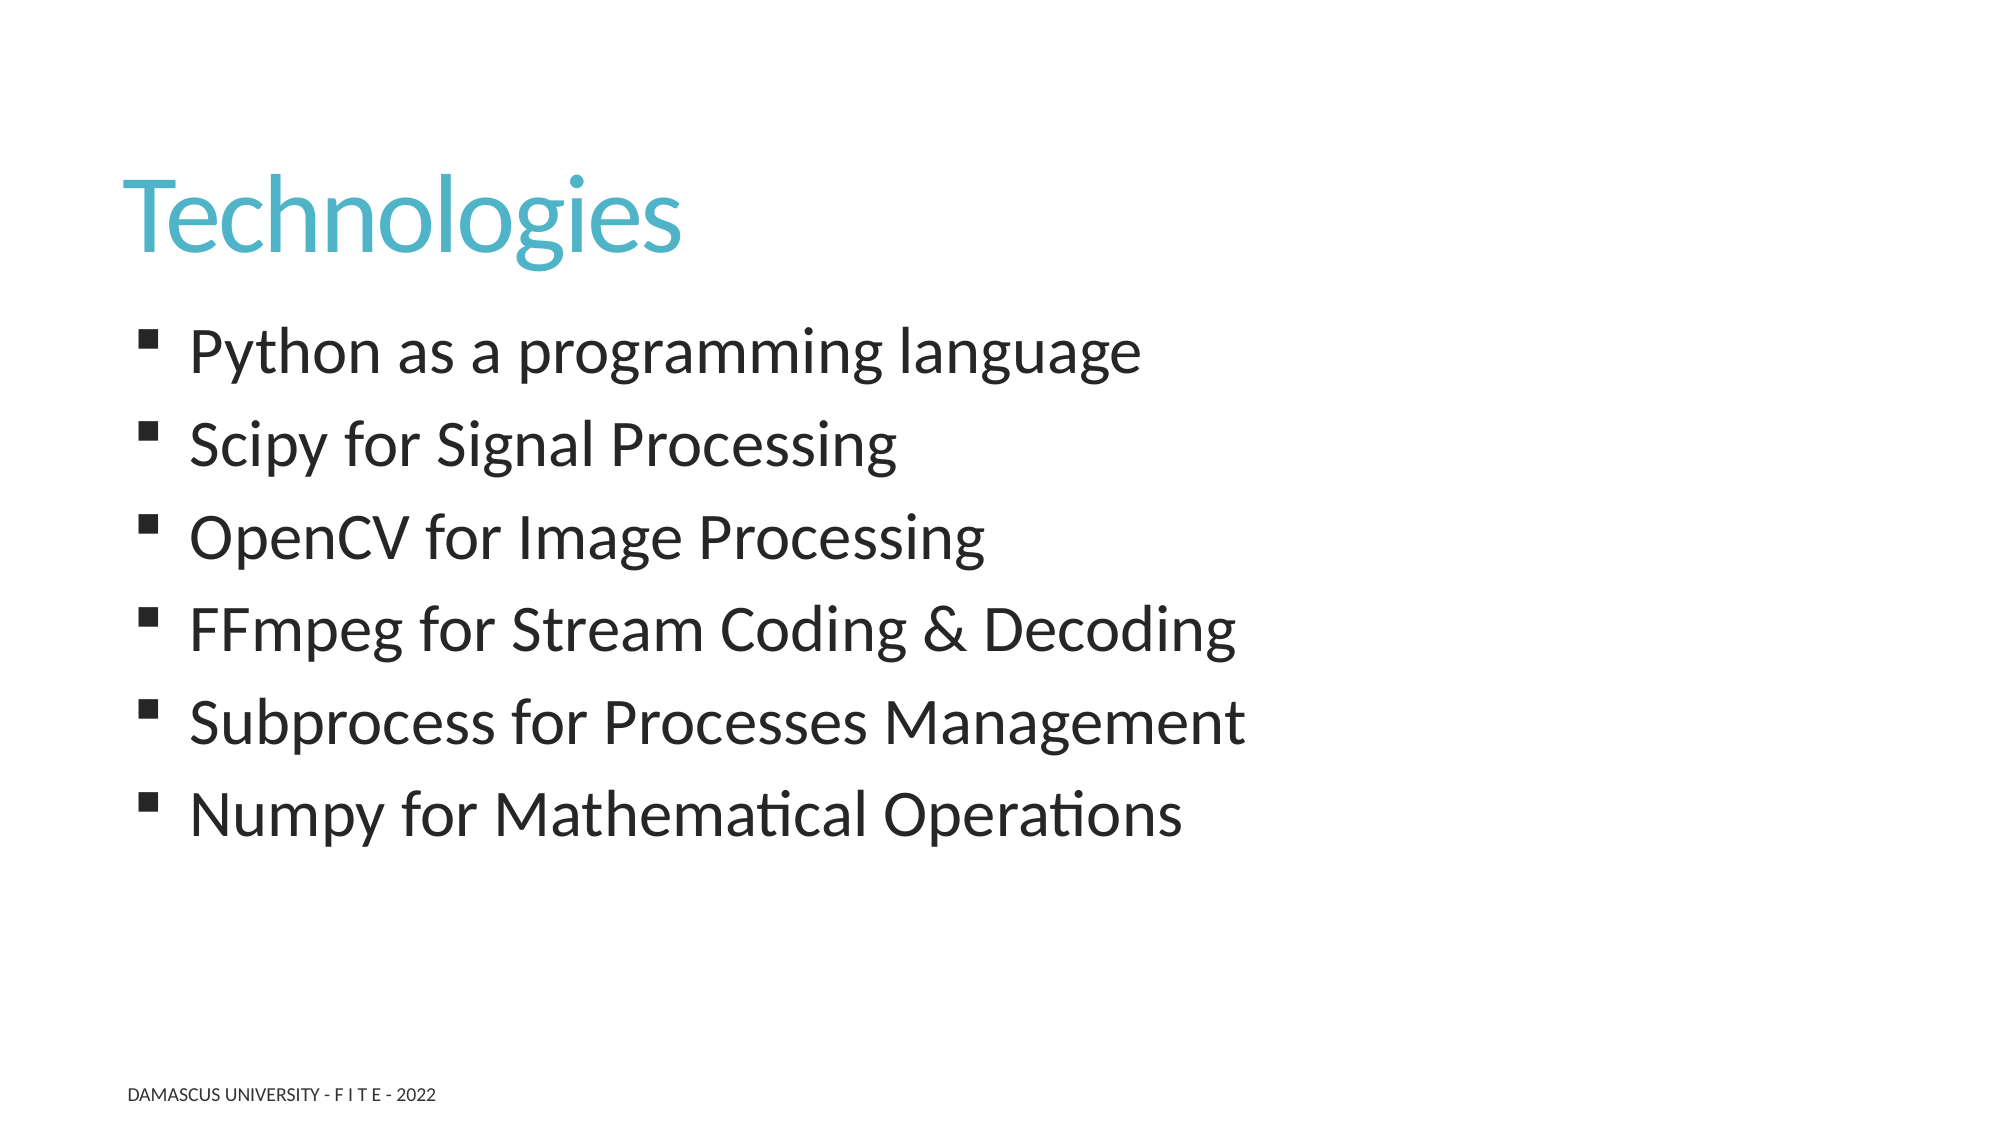

# Technologies
Python as a programming language
Scipy for Signal Processing
OpenCV for Image Processing
FFmpeg for Stream Coding & Decoding
Subprocess for Processes Management
Numpy for Mathematical Operations
Damascus University - F I T E - 2022